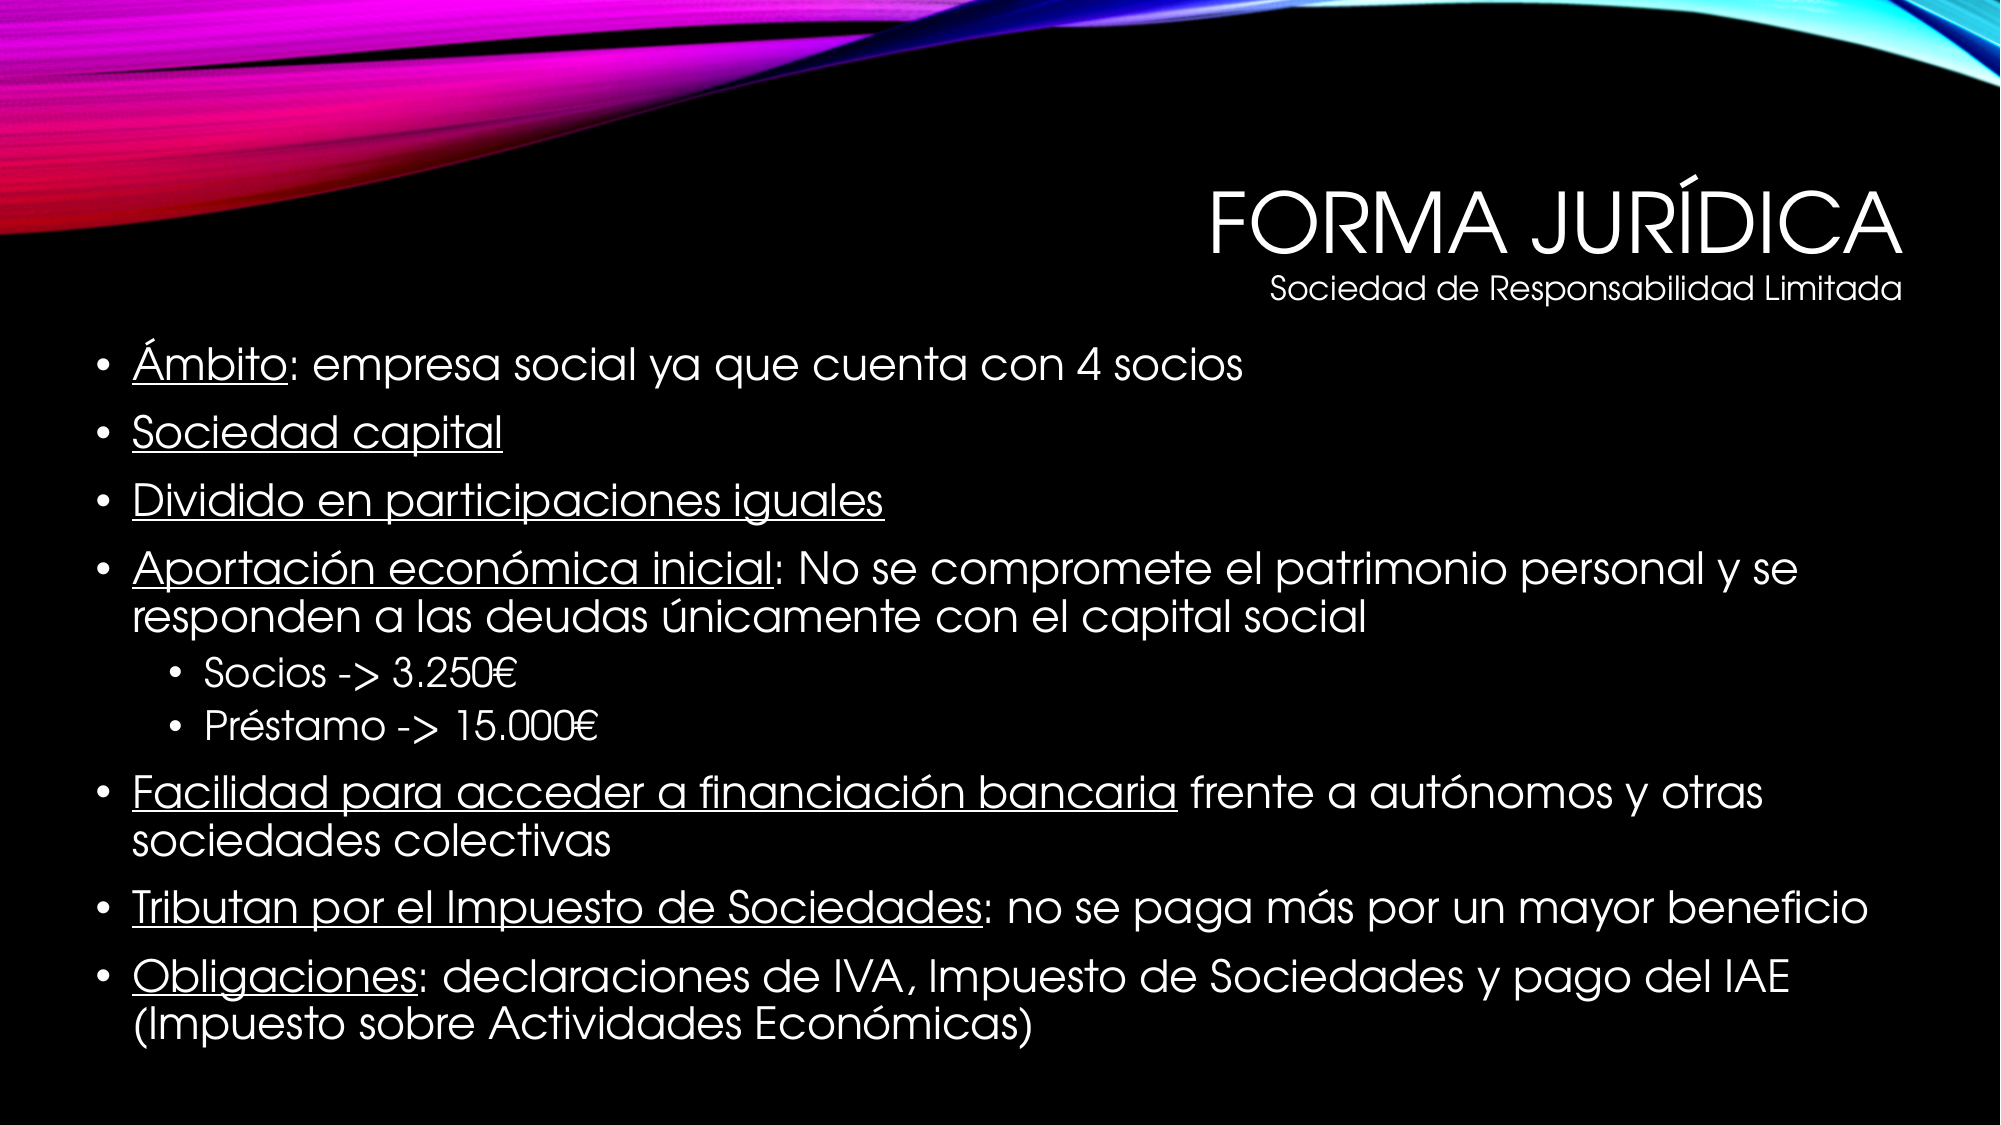

# Forma jurídica Sociedad de Responsabilidad Limitada
Ámbito: empresa social ya que cuenta con 4 socios
Sociedad capital
Dividido en participaciones iguales
Aportación económica inicial: No se compromete el patrimonio personal y se responden a las deudas únicamente con el capital social
Socios -> 3.250€
Préstamo -> 15.000€
Facilidad para acceder a financiación bancaria frente a autónomos y otras sociedades colectivas
Tributan por el Impuesto de Sociedades: no se paga más por un mayor beneficio
Obligaciones: declaraciones de IVA, Impuesto de Sociedades y pago del IAE (Impuesto sobre Actividades Económicas)